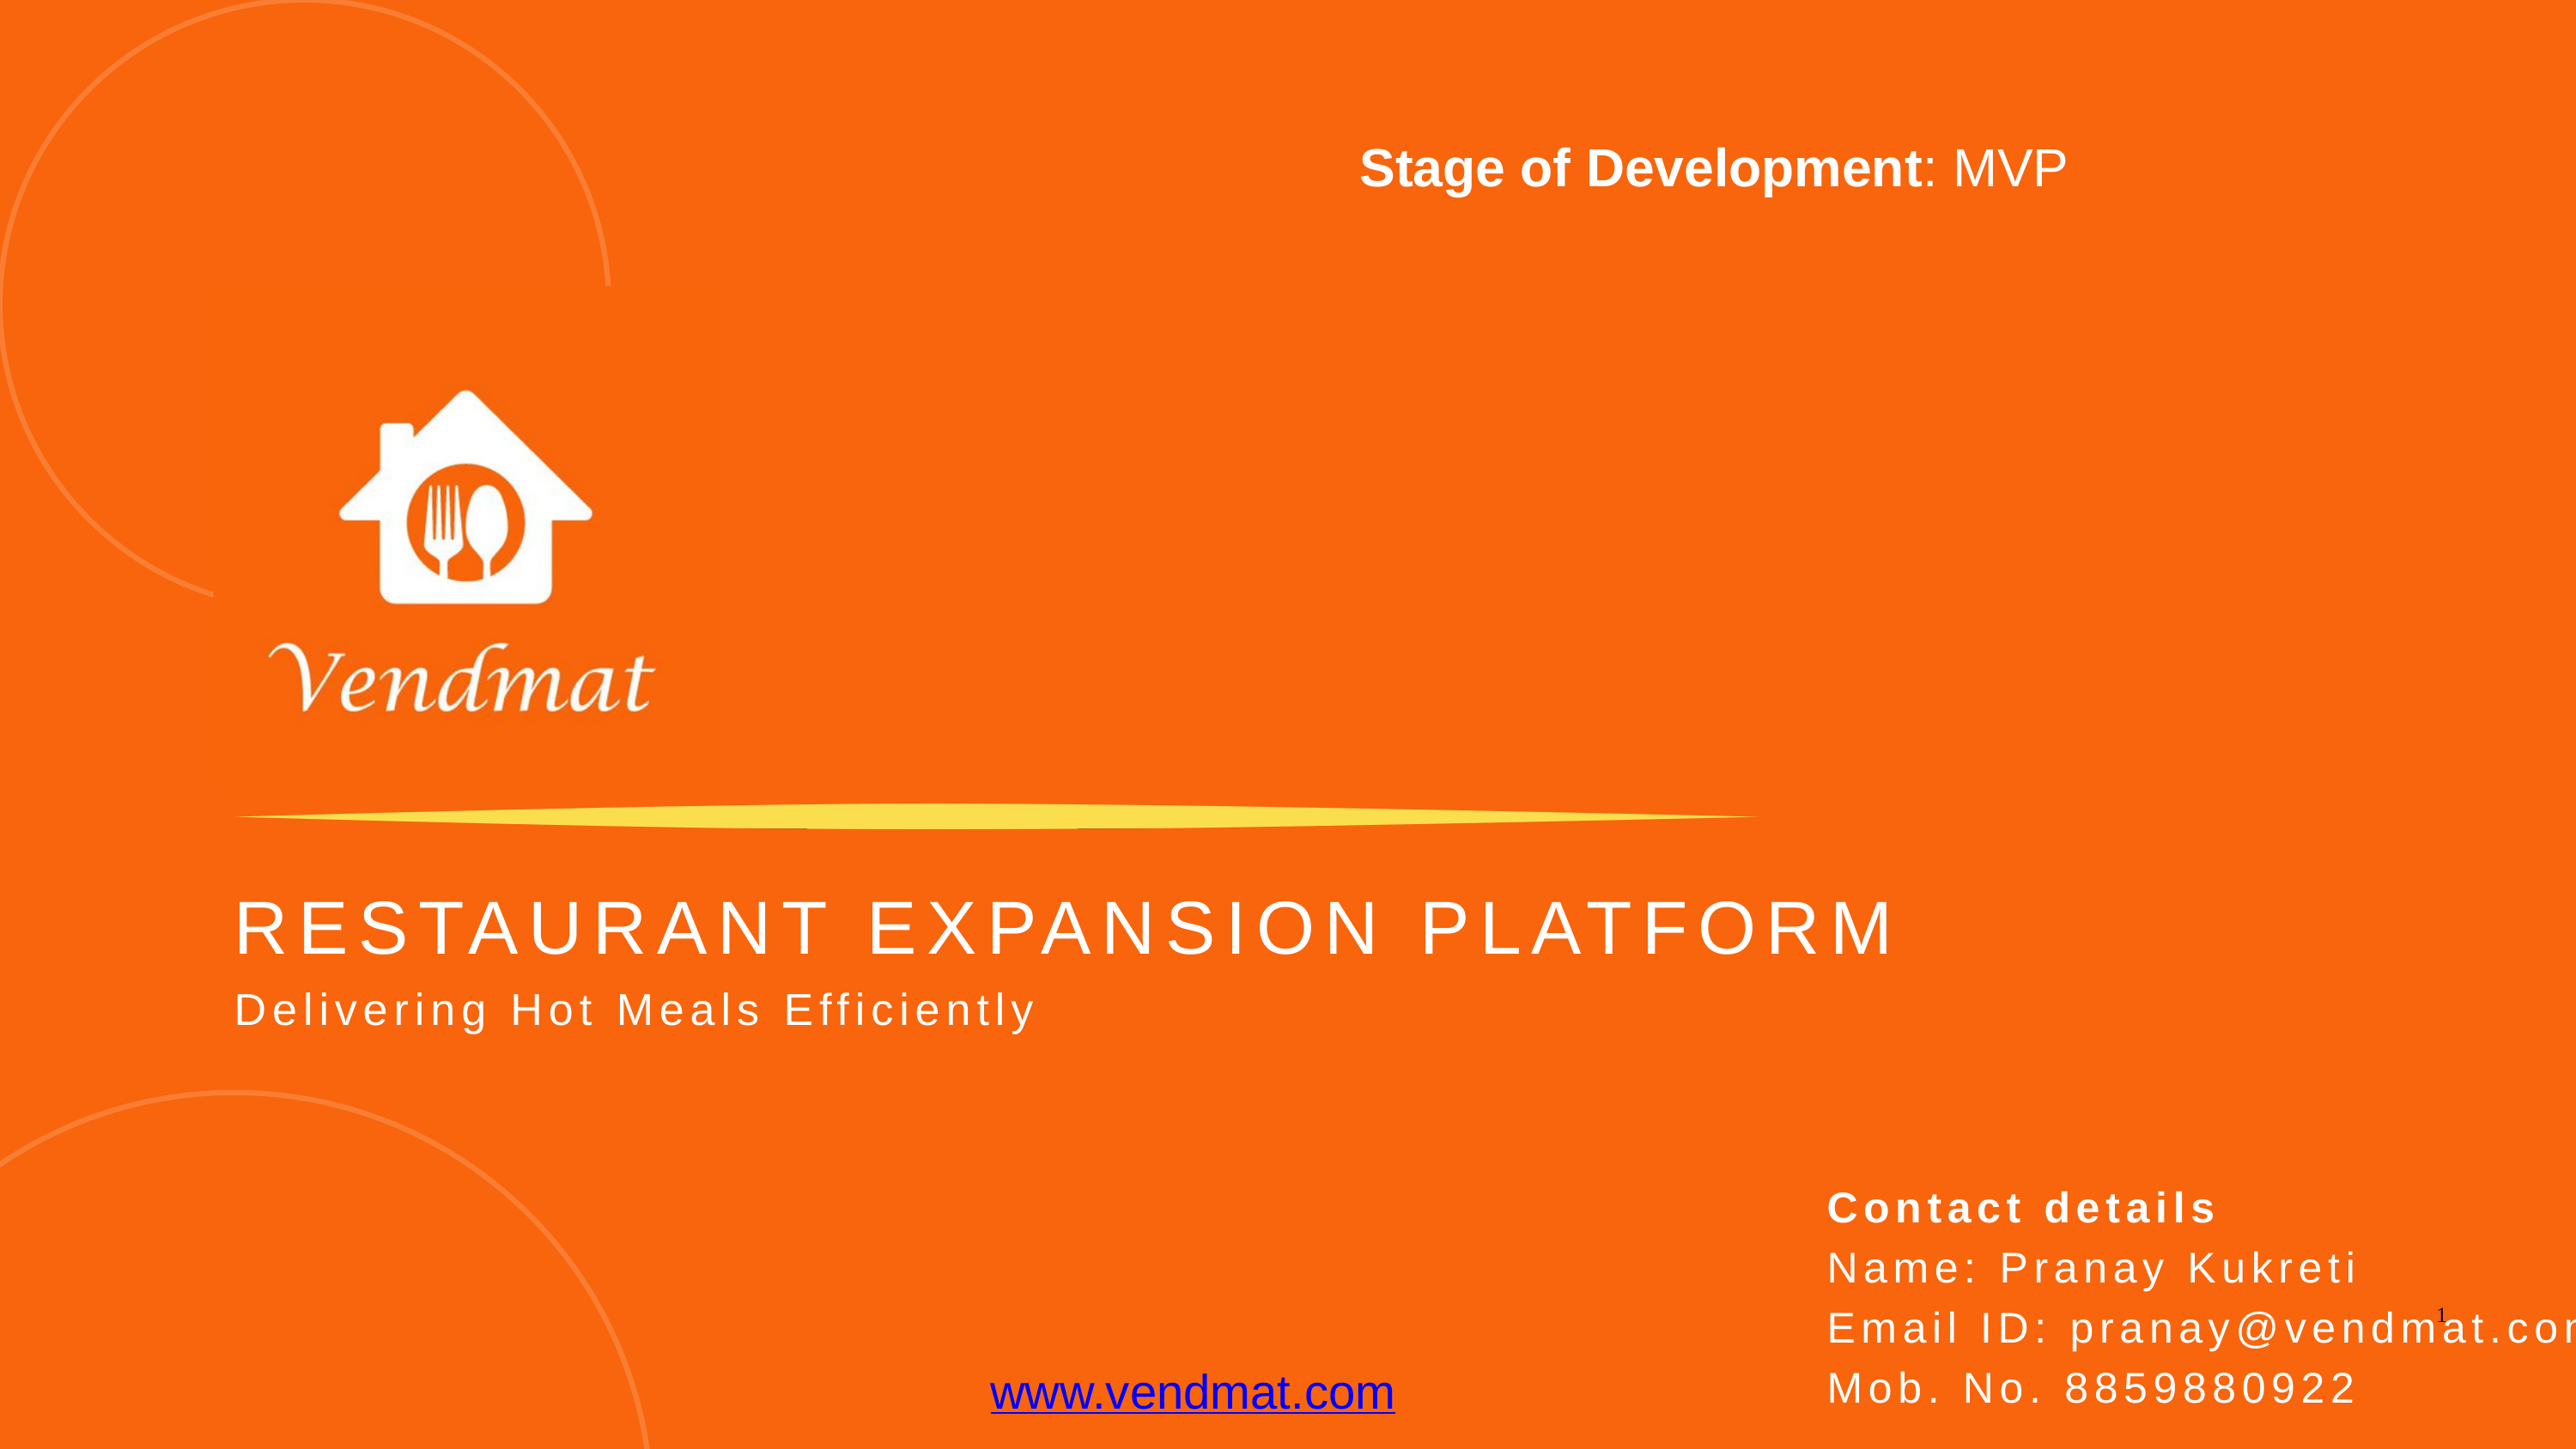

Stage of Development: MVP

RESTAURANT EXPANSION PLATFORM
Delivering Hot Meals Efficiently

Contact details
Name: Pranay Kukreti
Email ID: pranay@vendmat.com
Mob. No. 8859880922
1
www.vendmat.com